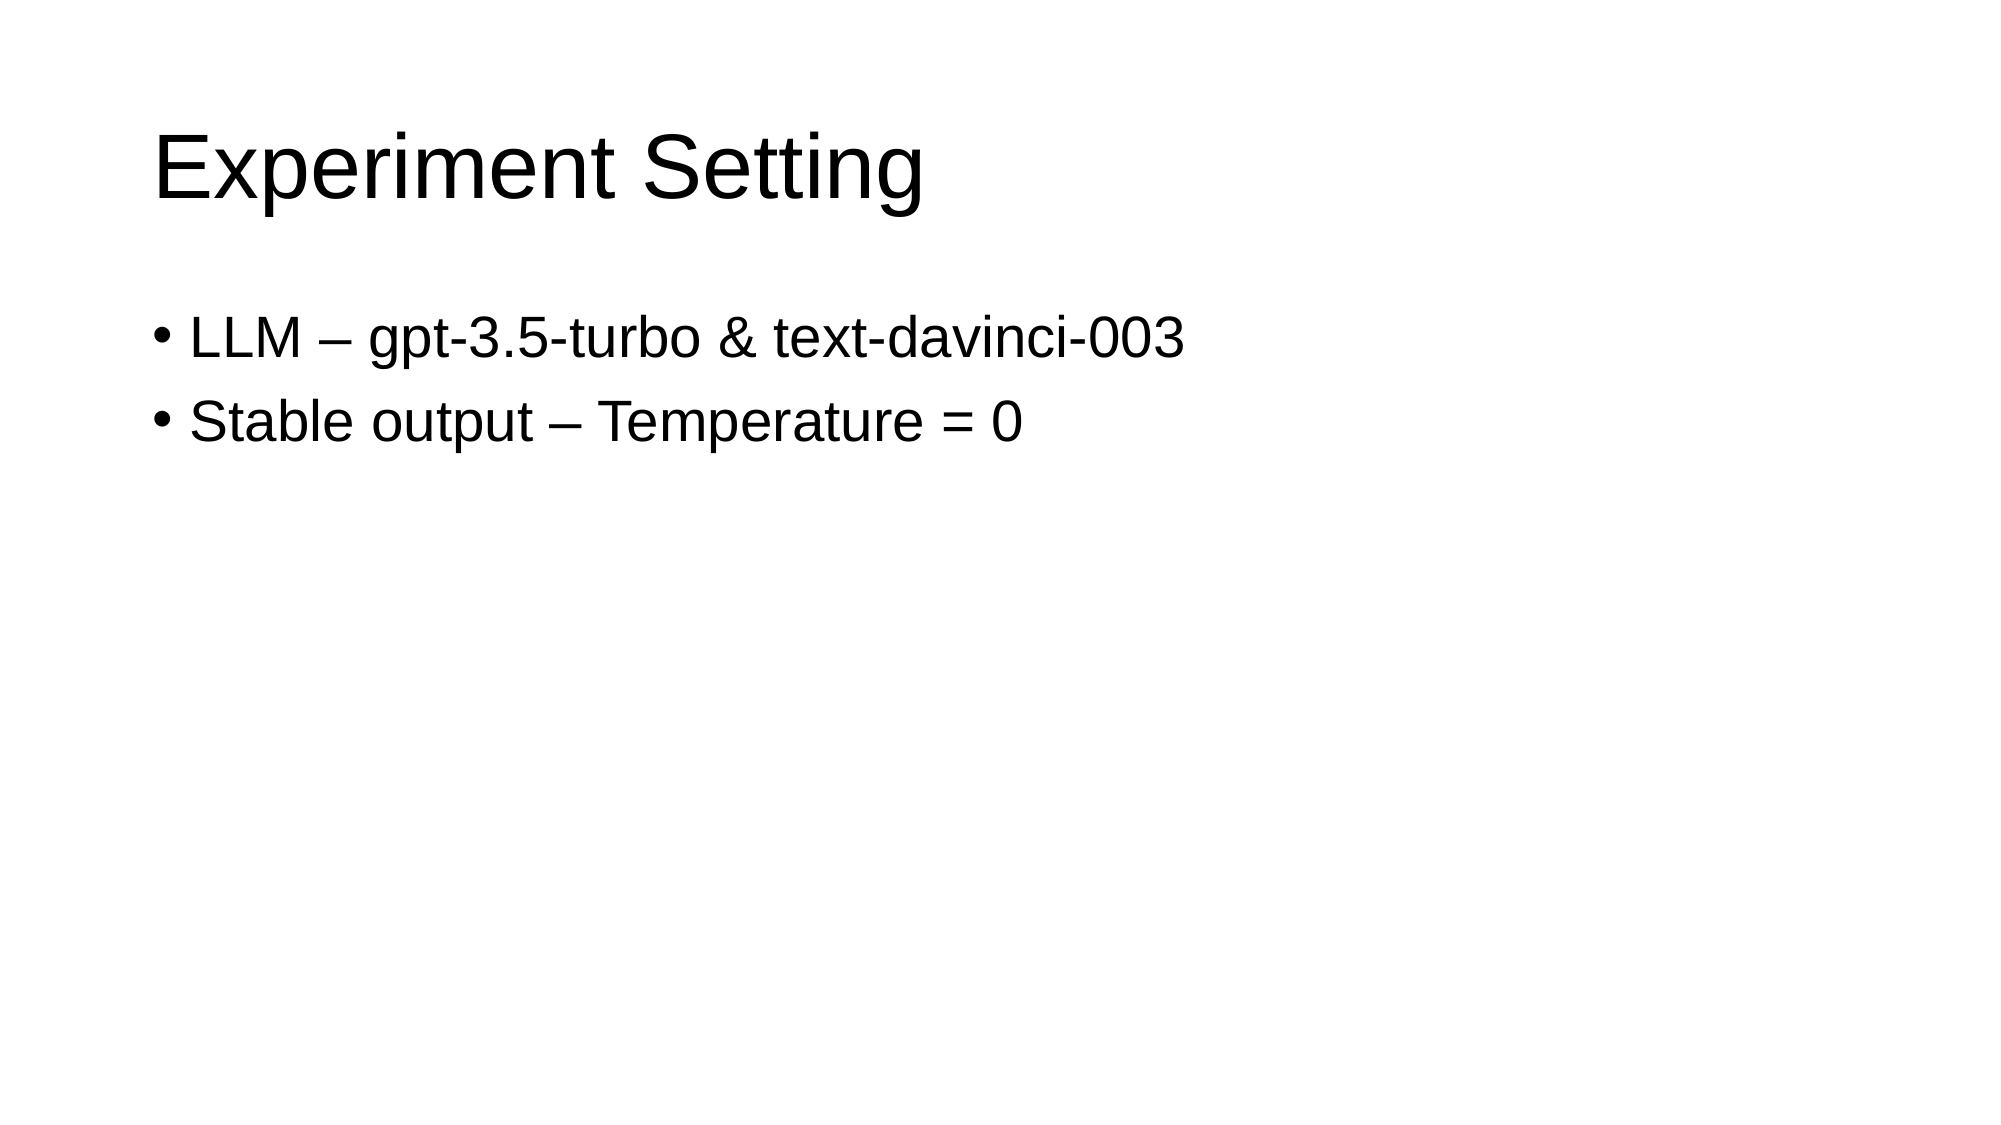

# Experiment Setting
LLM – gpt-3.5-turbo & text-davinci-003
Stable output – Temperature = 0